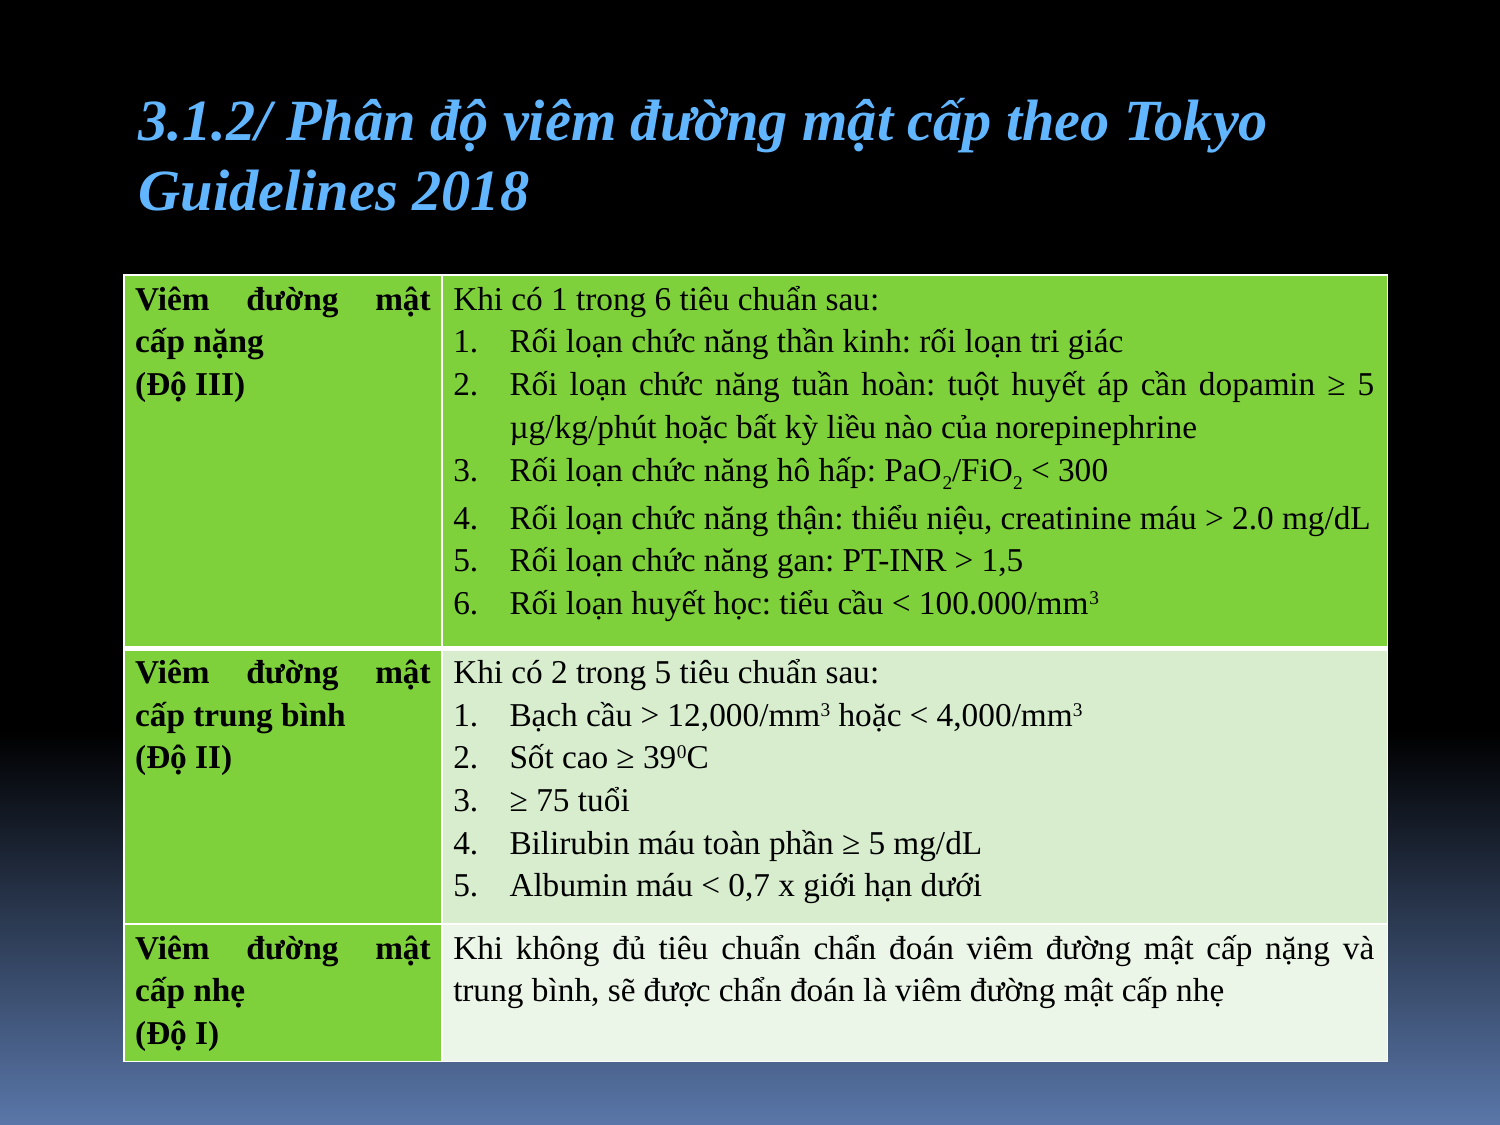

3.1.2/ Phân độ viêm đường mật cấp theo Tokyo Guidelines 2018
| Viêm đường mật cấp nặng (Độ III) | Khi có 1 trong 6 tiêu chuẩn sau: Rối loạn chức năng thần kinh: rối loạn tri giác Rối loạn chức năng tuần hoàn: tuột huyết áp cần dopamin ≥ 5 µg/kg/phút hoặc bất kỳ liều nào của norepinephrine Rối loạn chức năng hô hấp: PaO2/FiO2 < 300  Rối loạn chức năng thận: thiểu niệu, creatinine máu > 2.0 mg/dL Rối loạn chức năng gan: PT-INR > 1,5 Rối loạn huyết học: tiểu cầu < 100.000/mm3 |
| --- | --- |
| Viêm đường mật cấp trung bình (Độ II) | Khi có 2 trong 5 tiêu chuẩn sau: Bạch cầu > 12,000/mm3 hoặc < 4,000/mm3 Sốt cao ≥ 390C ≥ 75 tuổi Bilirubin máu toàn phần ≥ 5 mg/dL Albumin máu < 0,7 x giới hạn dưới |
| Viêm đường mật cấp nhẹ (Độ I) | Khi không đủ tiêu chuẩn chẩn đoán viêm đường mật cấp nặng và trung bình, sẽ được chẩn đoán là viêm đường mật cấp nhẹ |